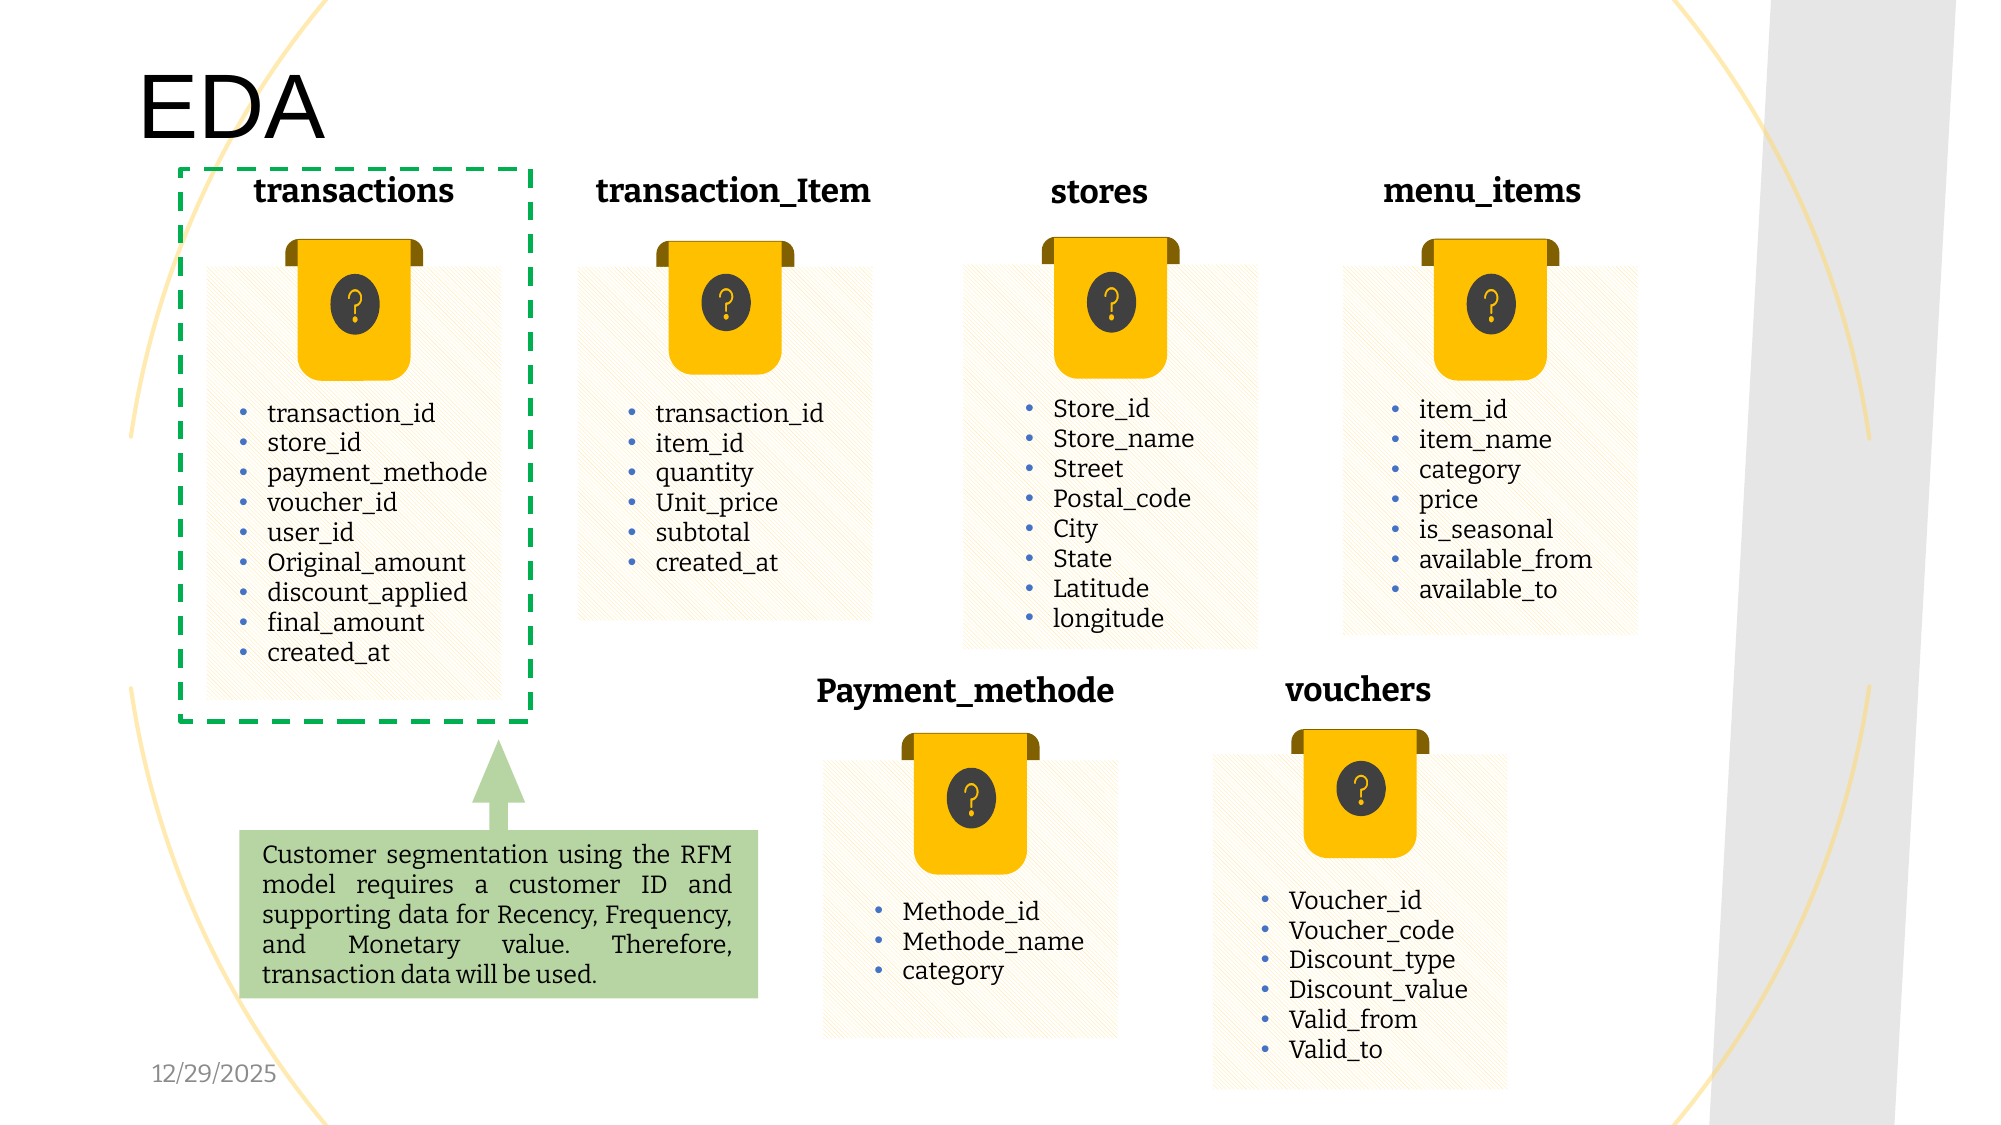

EDA

menu_items
transactions
transaction_Item
stores

Store_id
Store_name
Street
Postal_code
City
State
Latitude
longitude
item_id
item_name
category
price
is_seasonal
available_from
available_to
transaction_id
store_id
payment_methode
voucher_id
user_id
Original_amount
discount_applied
final_amount
created_at

transaction_id
item_id
quantity
Unit_price
subtotal
created_at

vouchers
Payment_methode

Customer segmentation using the RFM model requires a customer ID and supporting data for Recency, Frequency, and Monetary value. Therefore, transaction data will be used.
Voucher_id
Voucher_code
Discount_type
Discount_value
Valid_from
Valid_to
Methode_id
Methode_name
category
user_id
gender
birthdate
register_at
12/29/2025
6